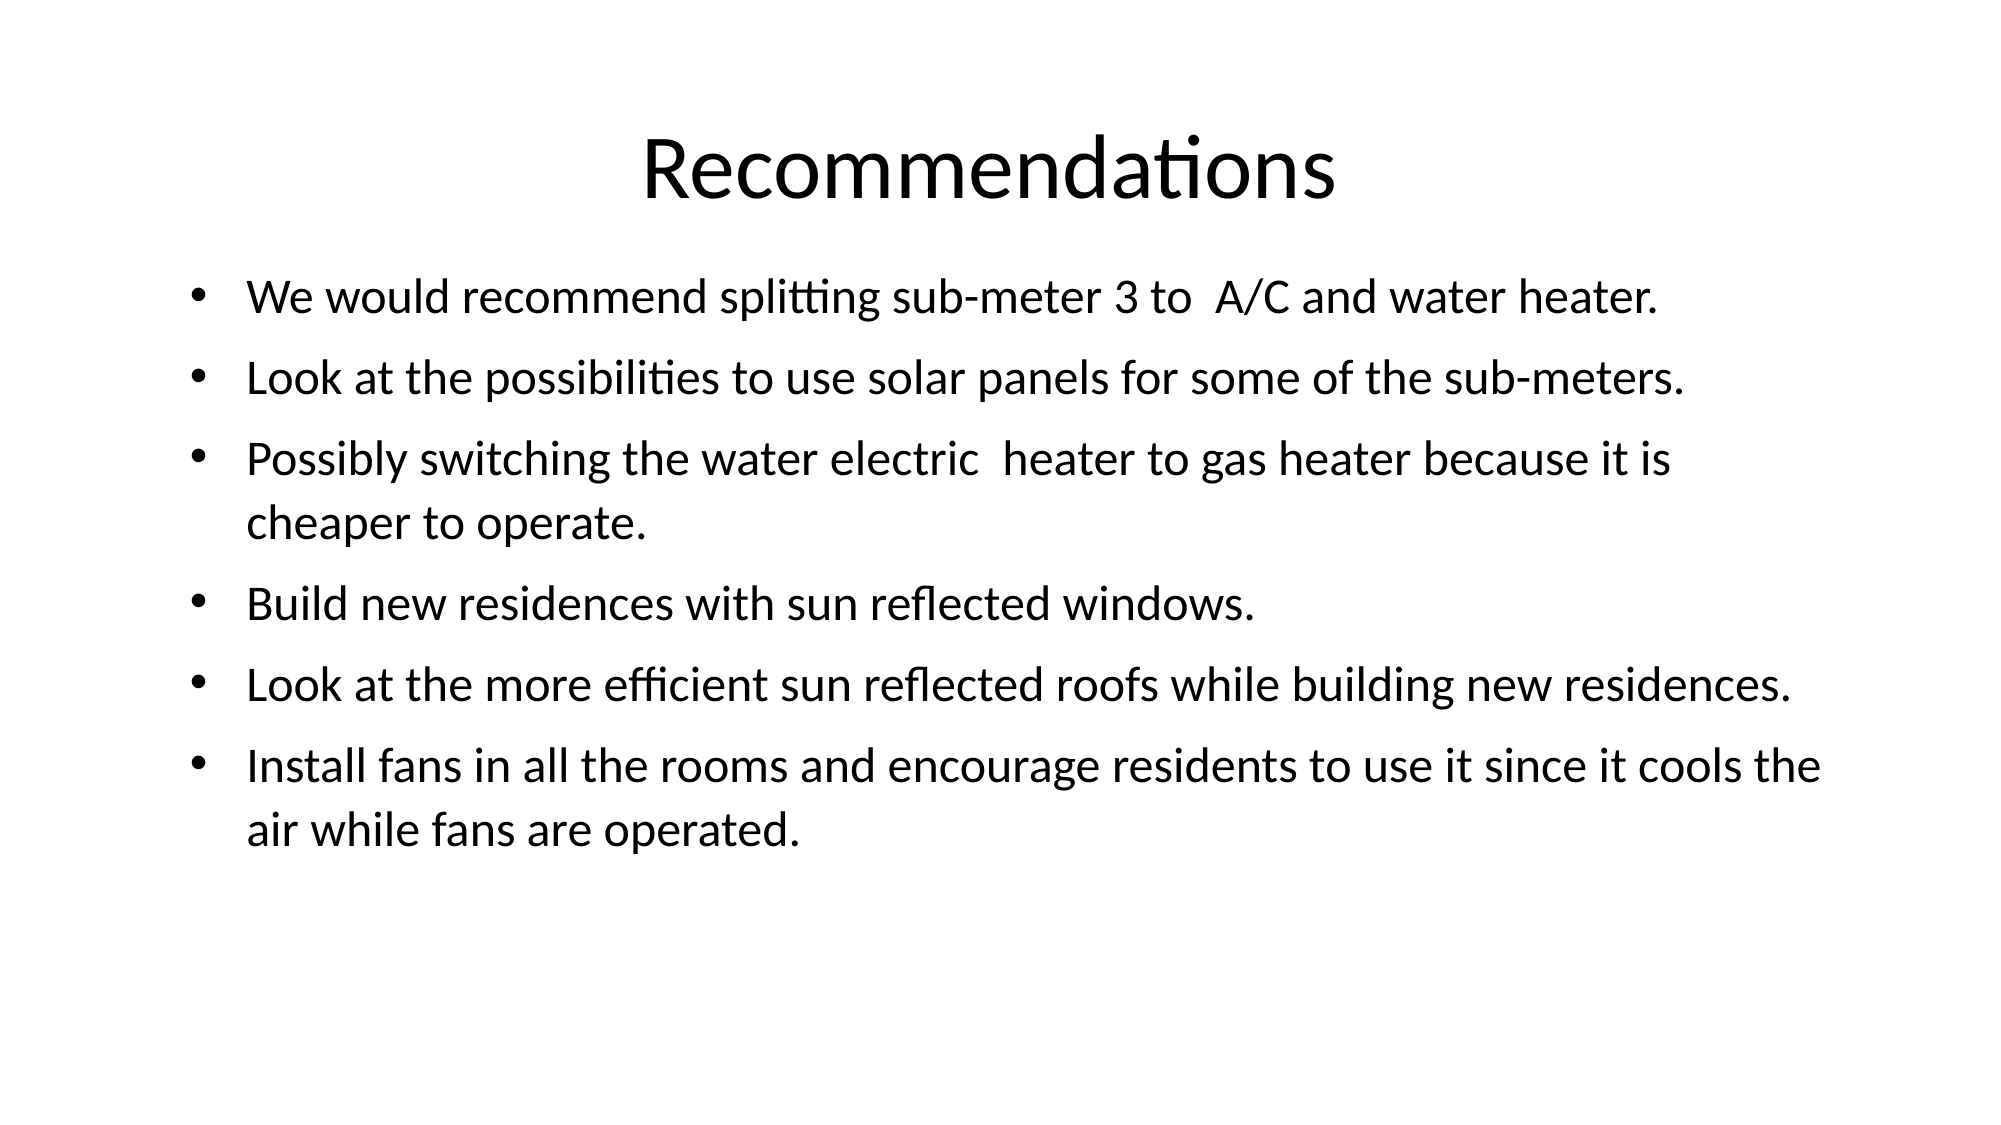

# Recommendations
We would recommend splitting sub-meter 3 to  A/C and water heater.
Look at the possibilities to use solar panels for some of the sub-meters.
Possibly switching the water electric  heater to gas heater because it is cheaper to operate.
Build new residences with sun reflected windows.
Look at the more efficient sun reflected roofs while building new residences.
Install fans in all the rooms and encourage residents to use it since it cools the air while fans are operated.